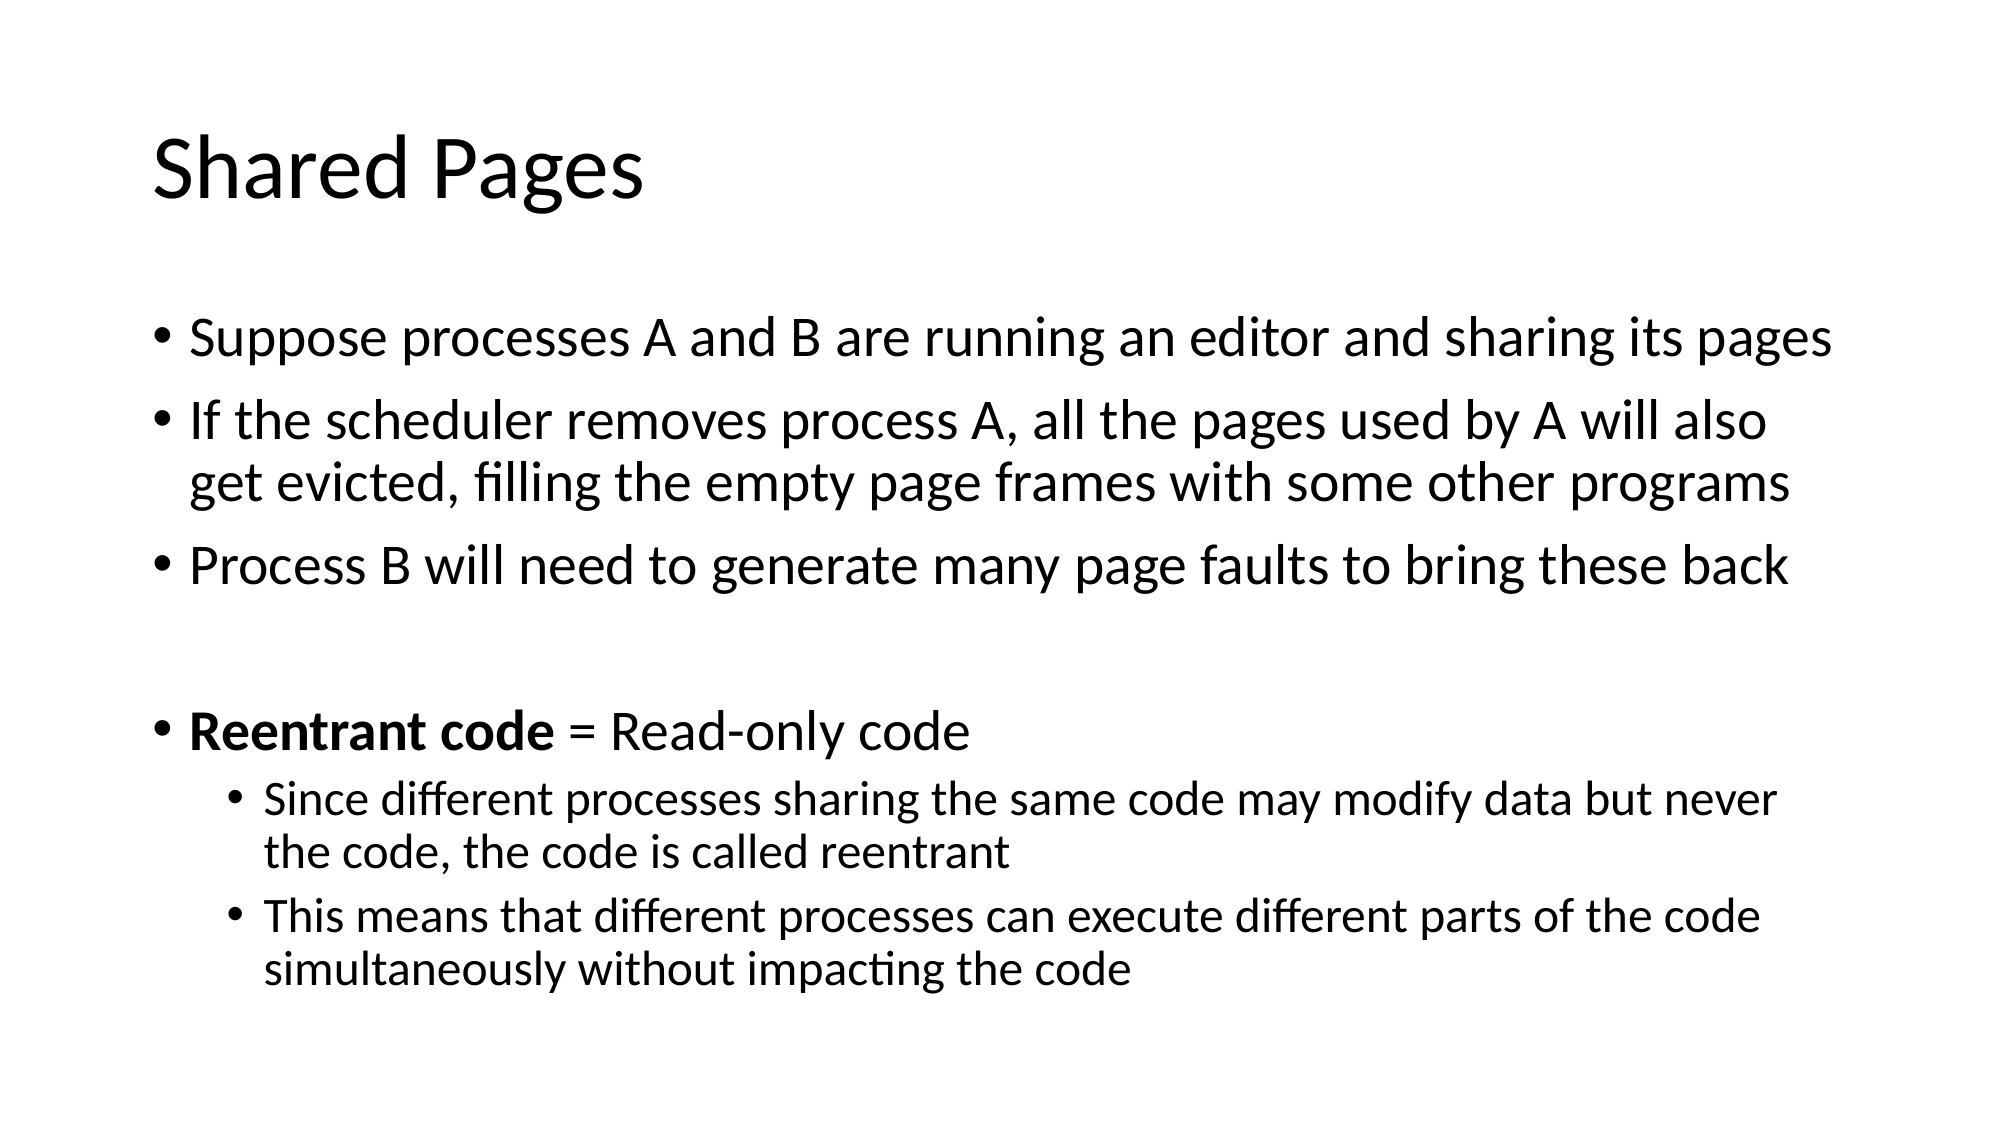

# Shared Pages
Suppose processes A and B are running an editor and sharing its pages
If the scheduler removes process A, all the pages used by A will also get evicted, filling the empty page frames with some other programs
Process B will need to generate many page faults to bring these back

Reentrant code = Read-only code
Since different processes sharing the same code may modify data but never the code, the code is called reentrant
This means that different processes can execute different parts of the code simultaneously without impacting the code